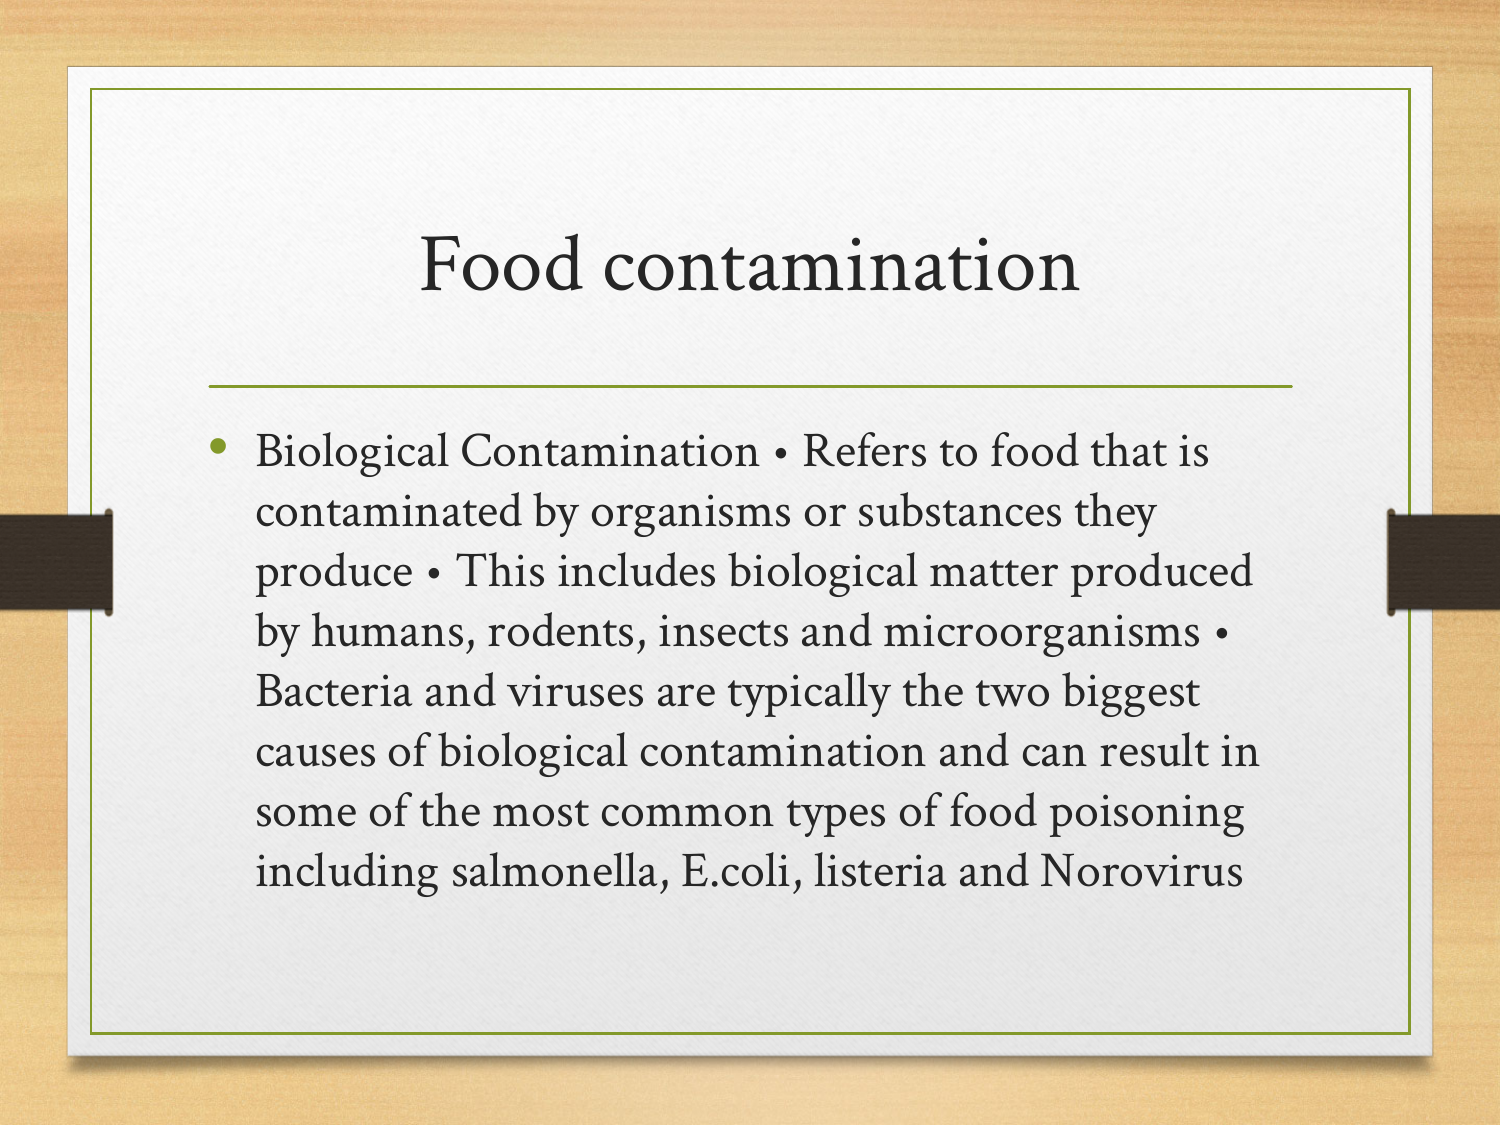

# Food contamination
Biological Contamination • Refers to food that is contaminated by organisms or substances they produce • This includes biological matter produced by humans, rodents, insects and microorganisms • Bacteria and viruses are typically the two biggest causes of biological contamination and can result in some of the most common types of food poisoning including salmonella, E.coli, listeria and Norovirus